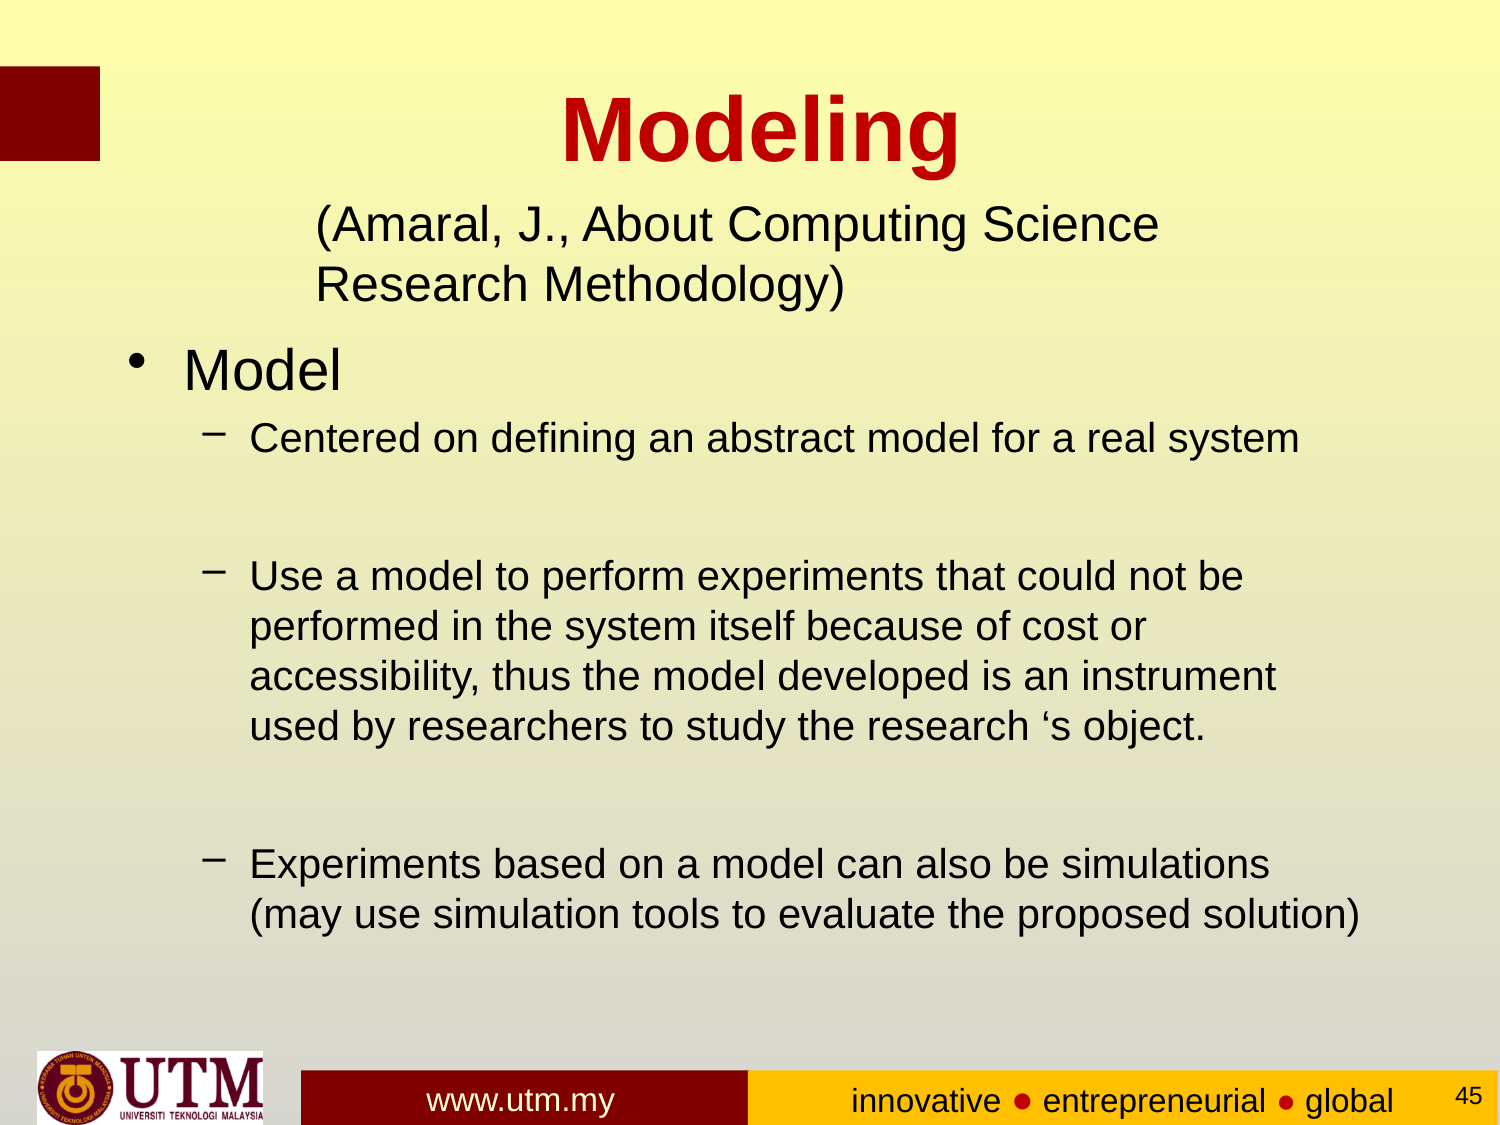

# Modeling
(Amaral, J., About Computing Science Research Methodology)
Model
Centered on defining an abstract model for a real system

Use a model to perform experiments that could not be performed in the system itself because of cost or accessibility, thus the model developed is an instrument used by researchers to study the research ‘s object.

Experiments based on a model can also be simulations (may use simulation tools to evaluate the proposed solution)